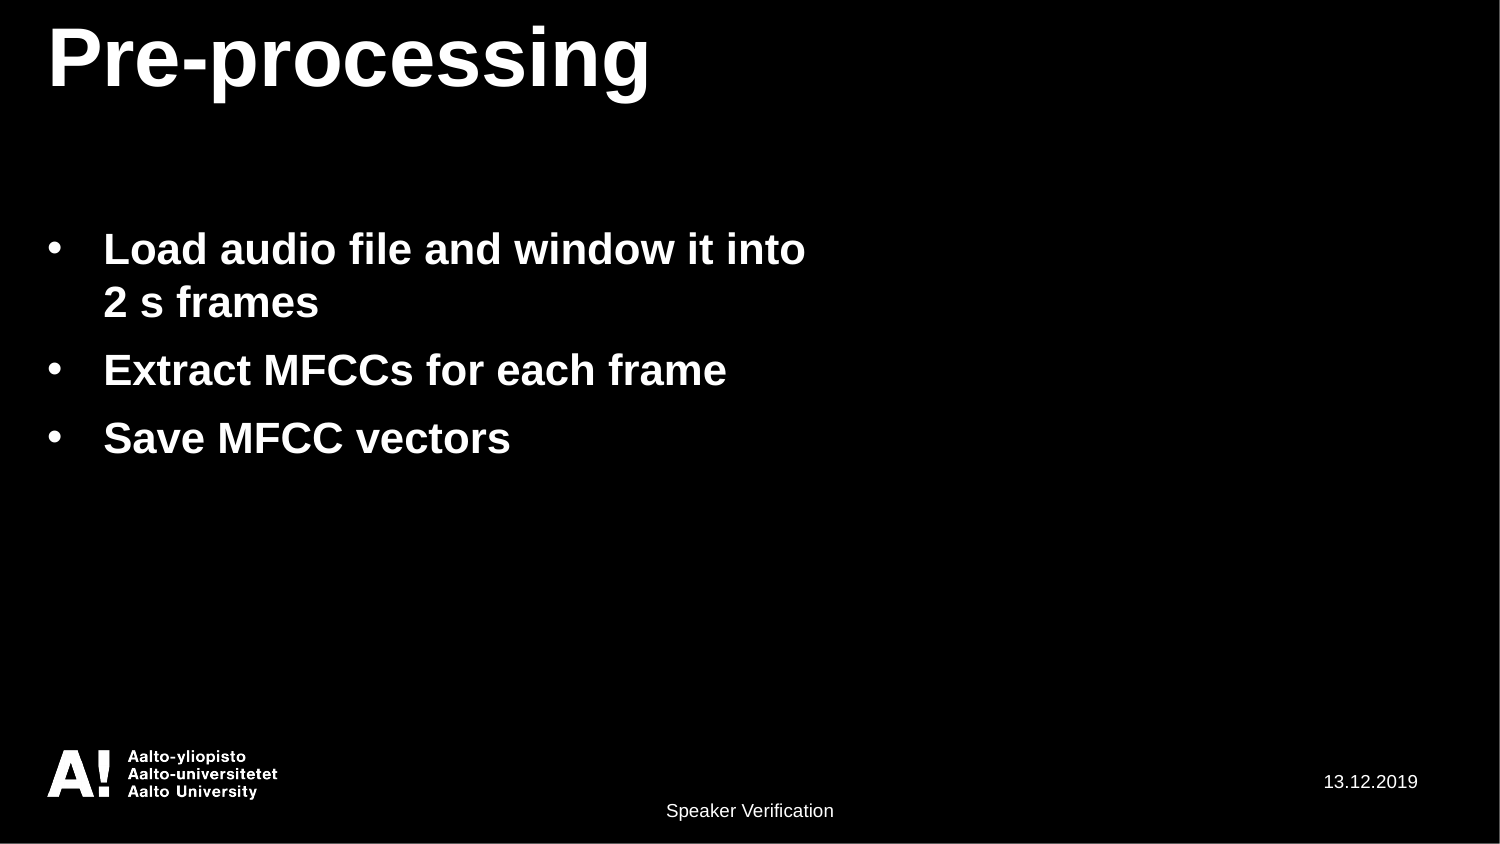

Pre-processing
Load audio file and window it into 2 s frames
Extract MFCCs for each frame
Save MFCC vectors
13.12.2019
Speaker Verification